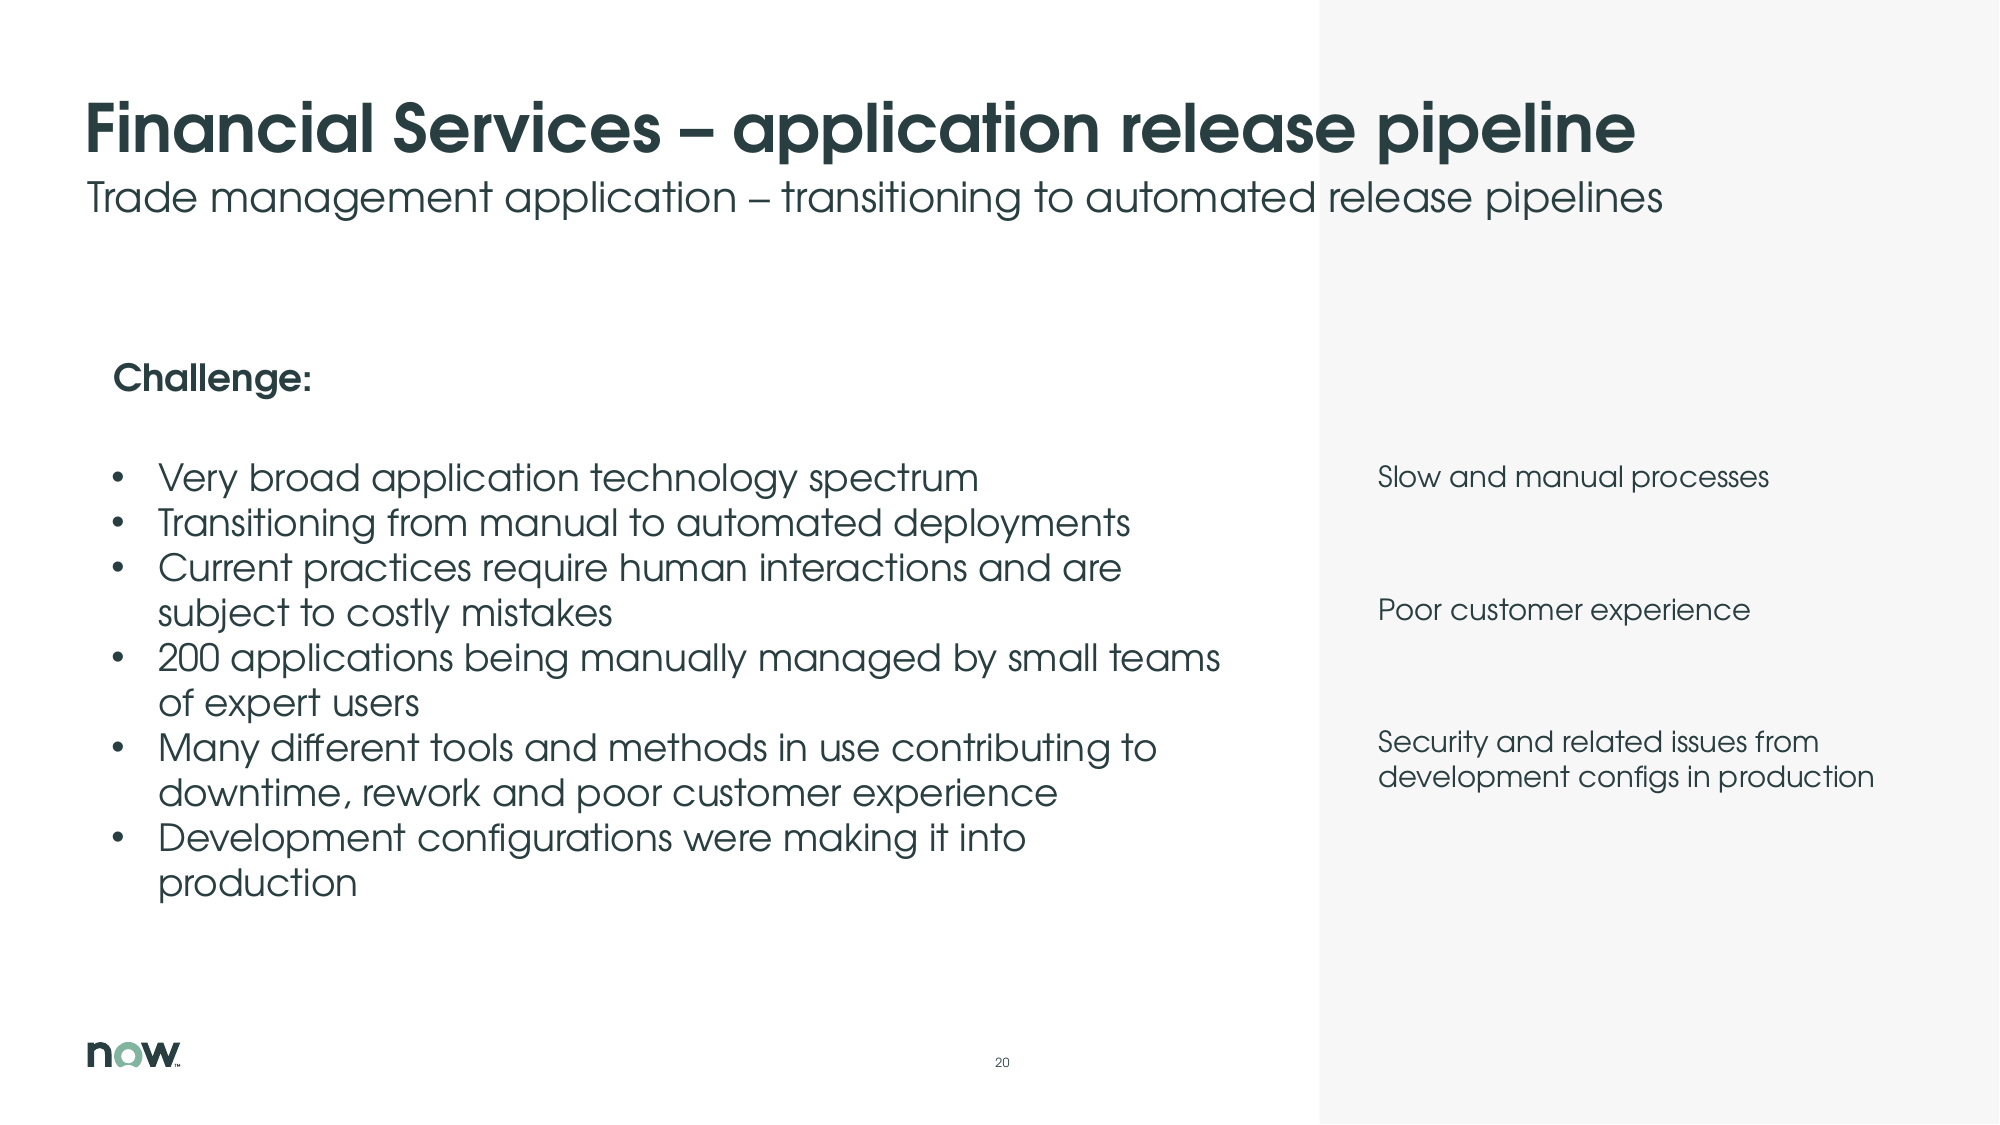

# Financial Services – application release pipeline
Trade management application – transitioning to automated release pipelines
Challenge:
Very broad application technology spectrum
Transitioning from manual to automated deployments
Current practices require human interactions and are subject to costly mistakes
200 applications being manually managed by small teams of expert users
Many different tools and methods in use contributing to downtime, rework and poor customer experience
Development configurations were making it into production
Slow and manual processes
Poor customer experience
Security and related issues from development configs in production